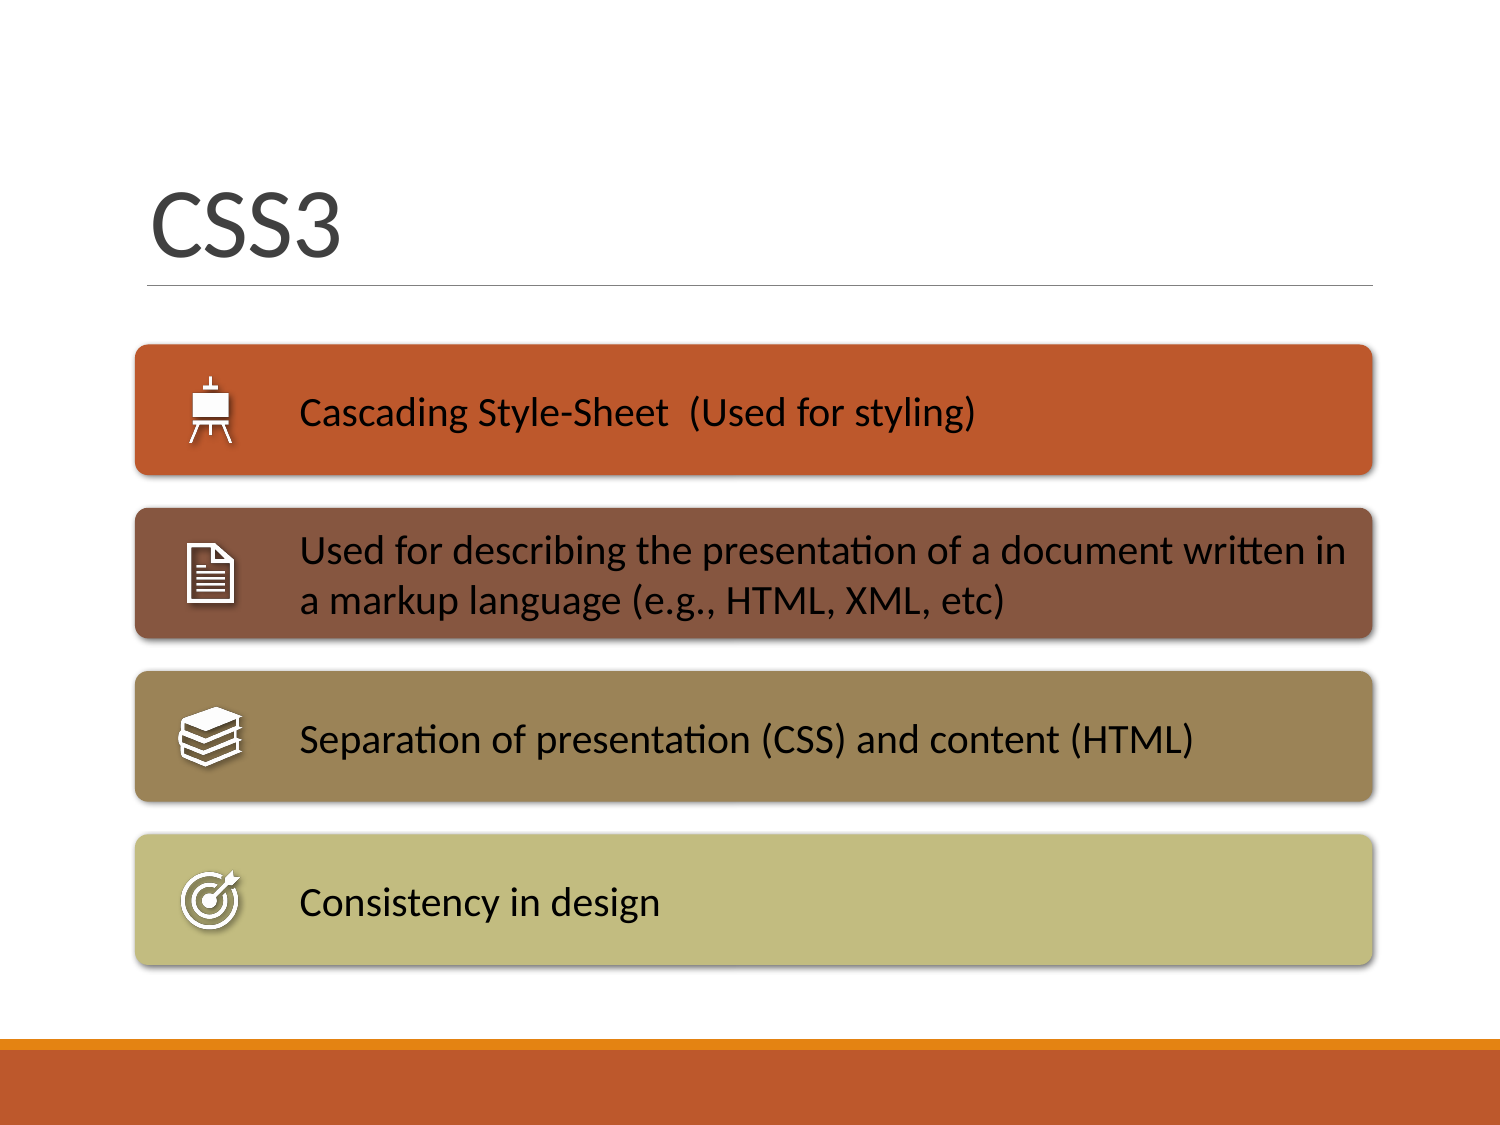

# CSS3
Cascading Style-Sheet  (Used for styling)
Used for describing the presentation of a document written in a markup language (e.g., HTML, XML, etc)
Separation of presentation (CSS) and content (HTML)
Consistency in design